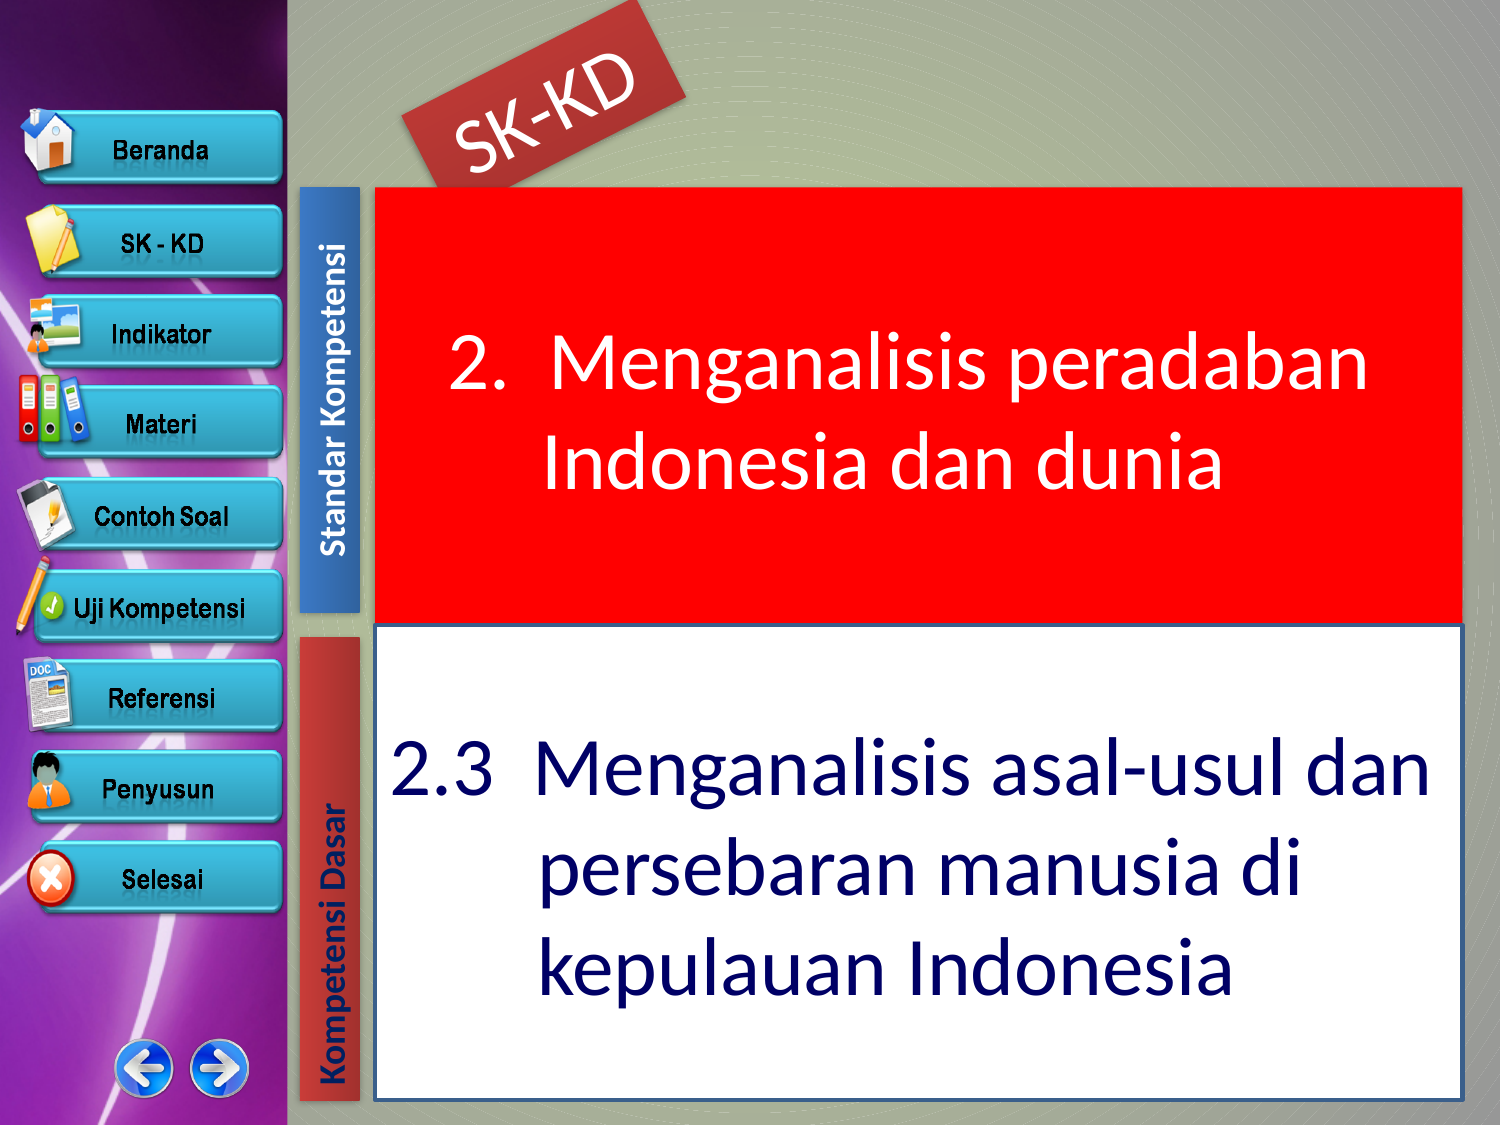

# SK-KD
2.  Menganalisis peradaban
     Indonesia dan dunia
Standar Kompetensi
2.3  Menganalisis asal-usul dan persebaran manusia di kepulauan Indonesia
Kompetensi Dasar